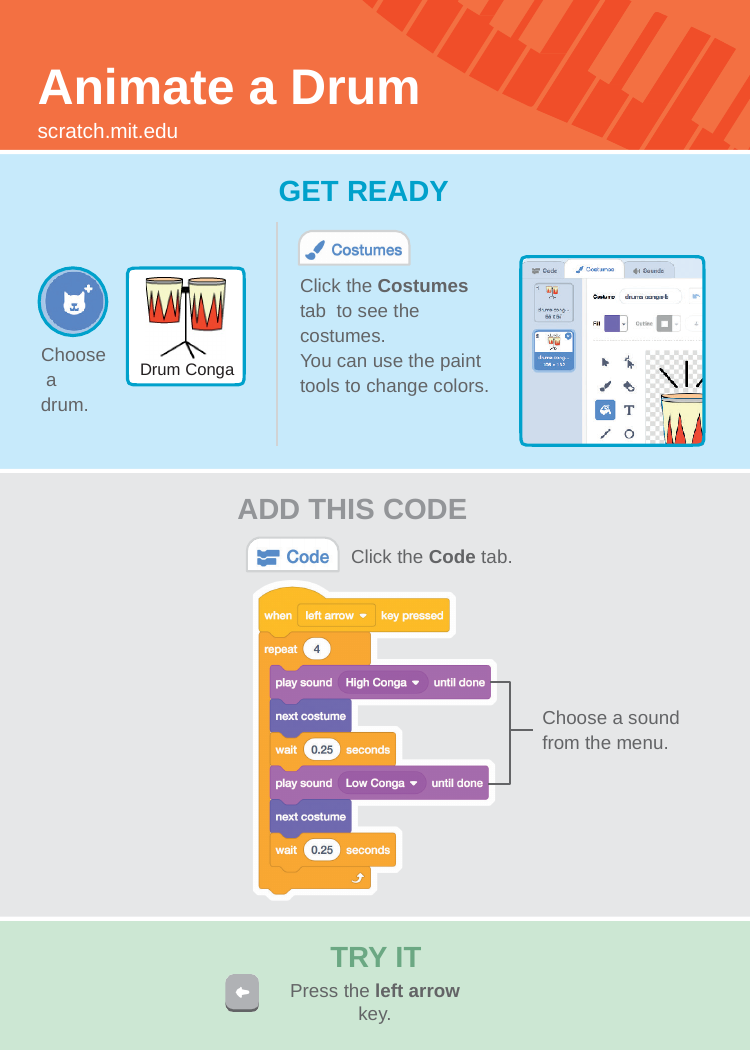

# Animate a Drum
scratch.mit.edu

GET READY

Click the Costumes tab  to see the costumes.

Choose  a drum.
You can use the paint  tools to change colors.
Drum Conga

ADD THIS CODE
Click the Code tab.

Choose a sound  from the menu.

TRY IT
Press the left arrow key.